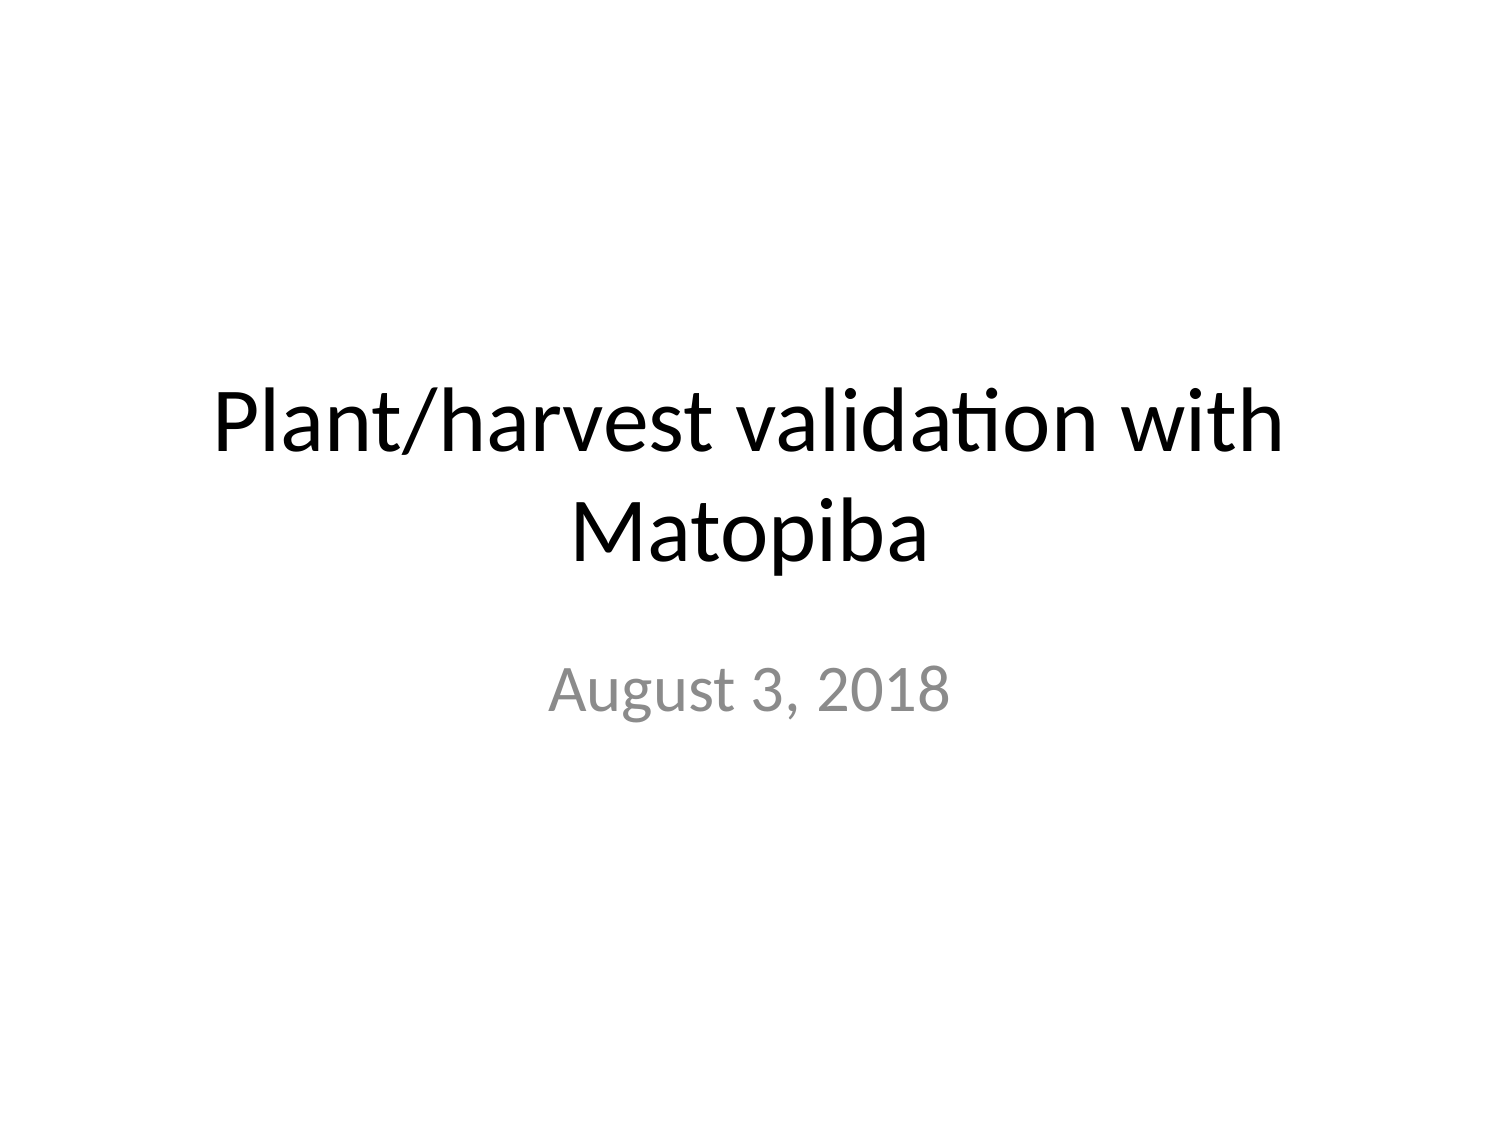

# Plant/harvest validation with Matopiba
August 3, 2018